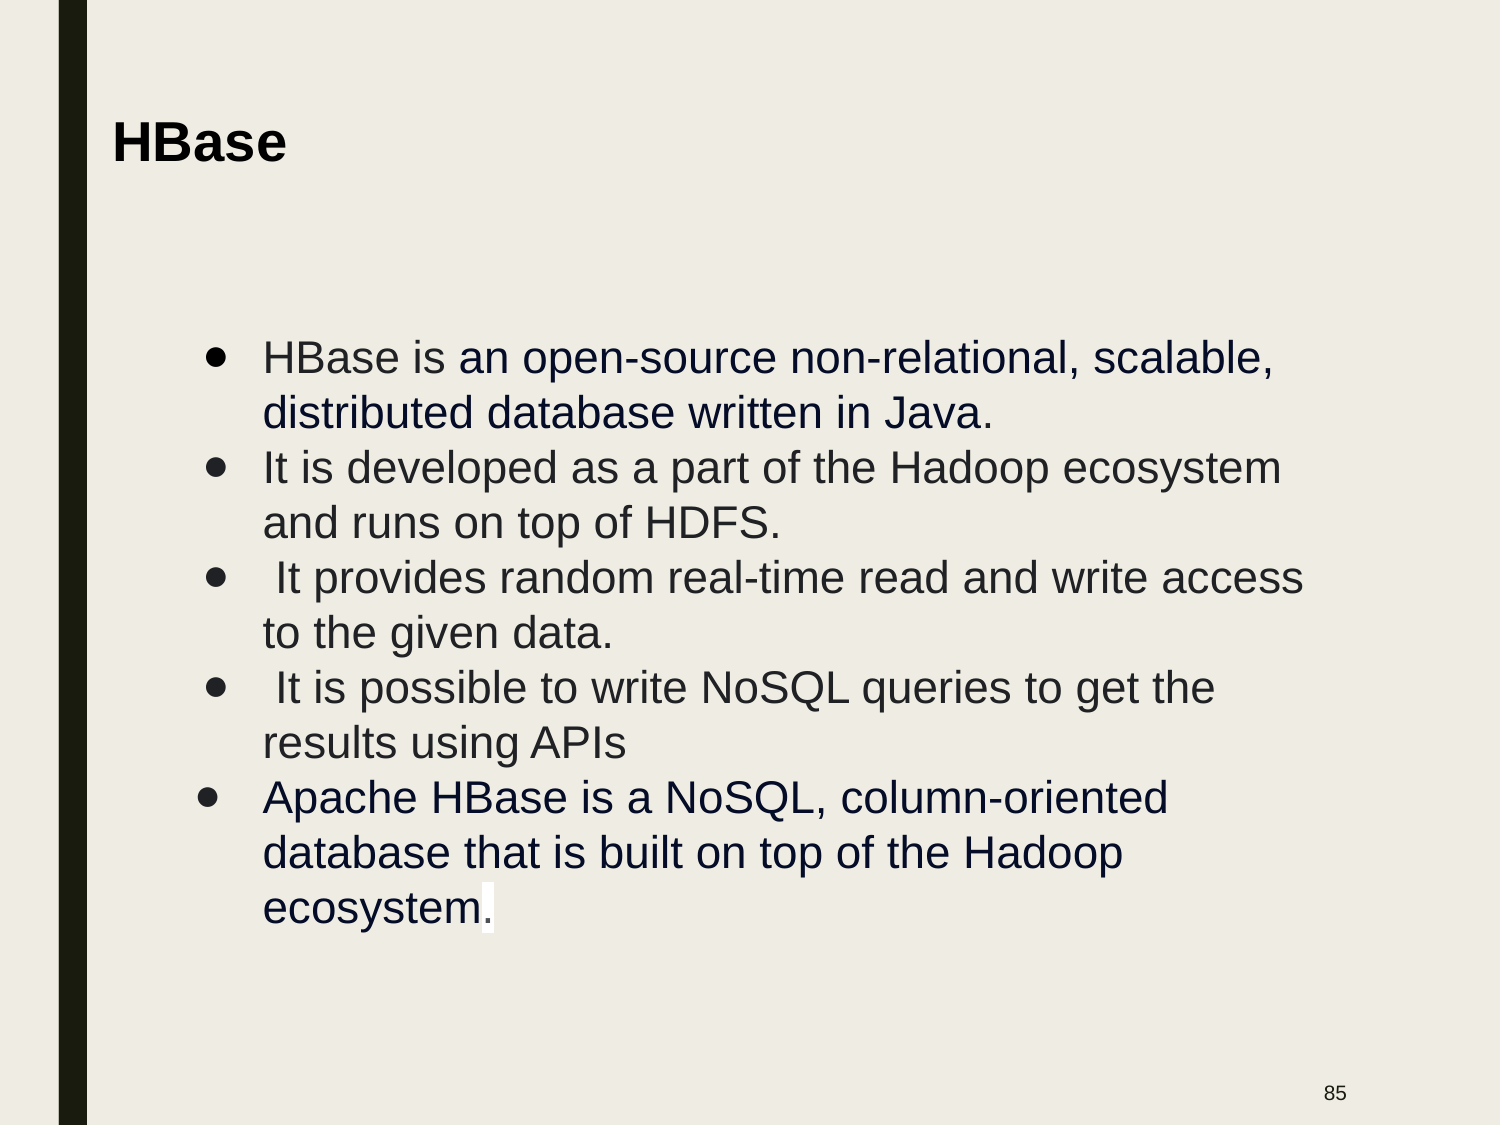

HBase
HBase is an open-source non-relational, scalable, distributed database written in Java.
It is developed as a part of the Hadoop ecosystem and runs on top of HDFS.
 It provides random real-time read and write access to the given data.
 It is possible to write NoSQL queries to get the results using APIs
Apache HBase is a NoSQL, column-oriented database that is built on top of the Hadoop ecosystem.
85